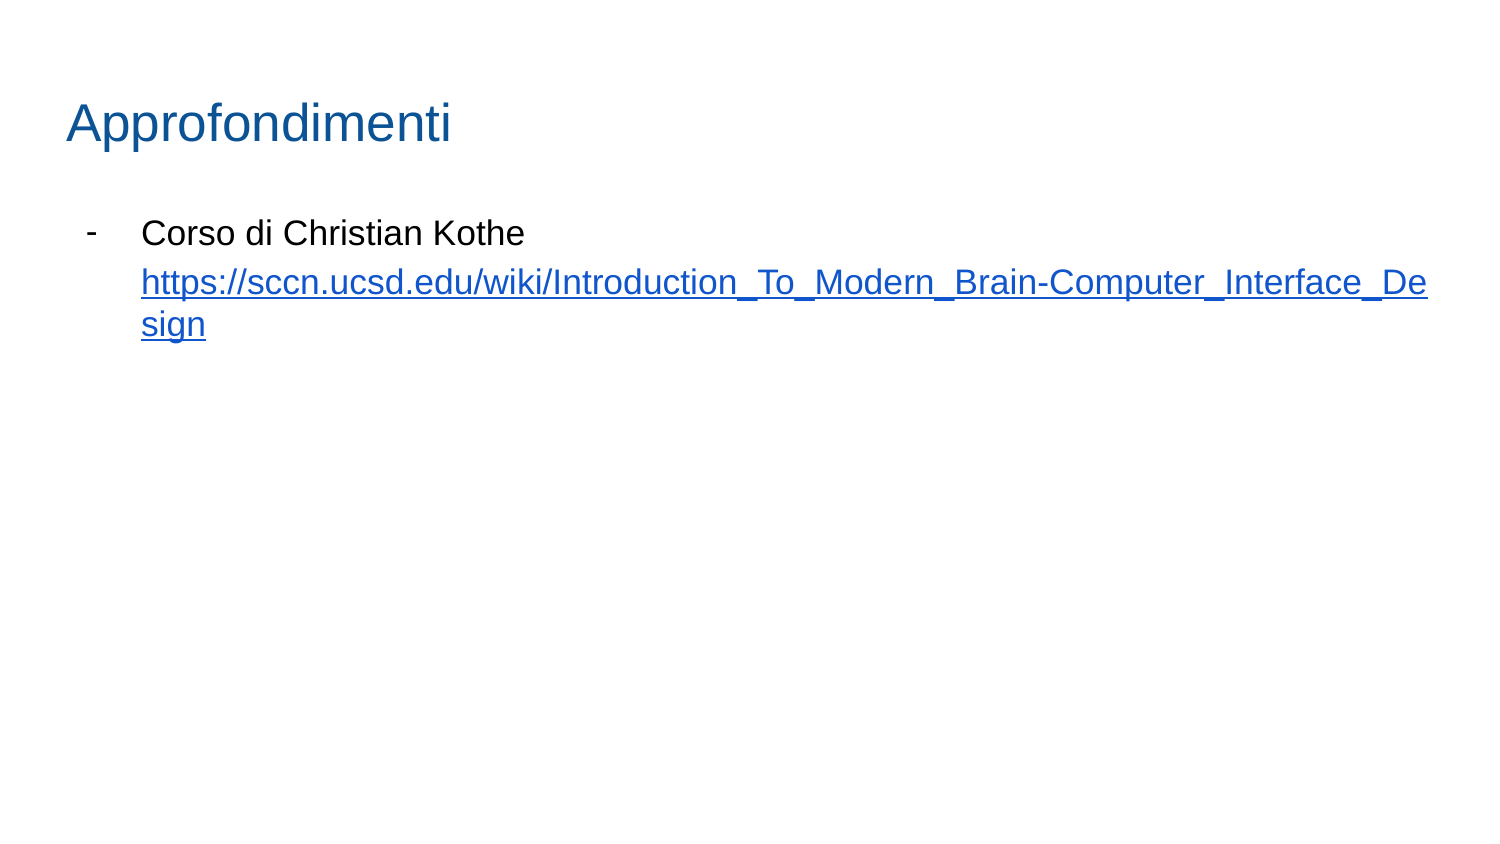

# Approfondimenti
Corso di Christian Kothe https://sccn.ucsd.edu/wiki/Introduction_To_Modern_Brain-Computer_Interface_Design